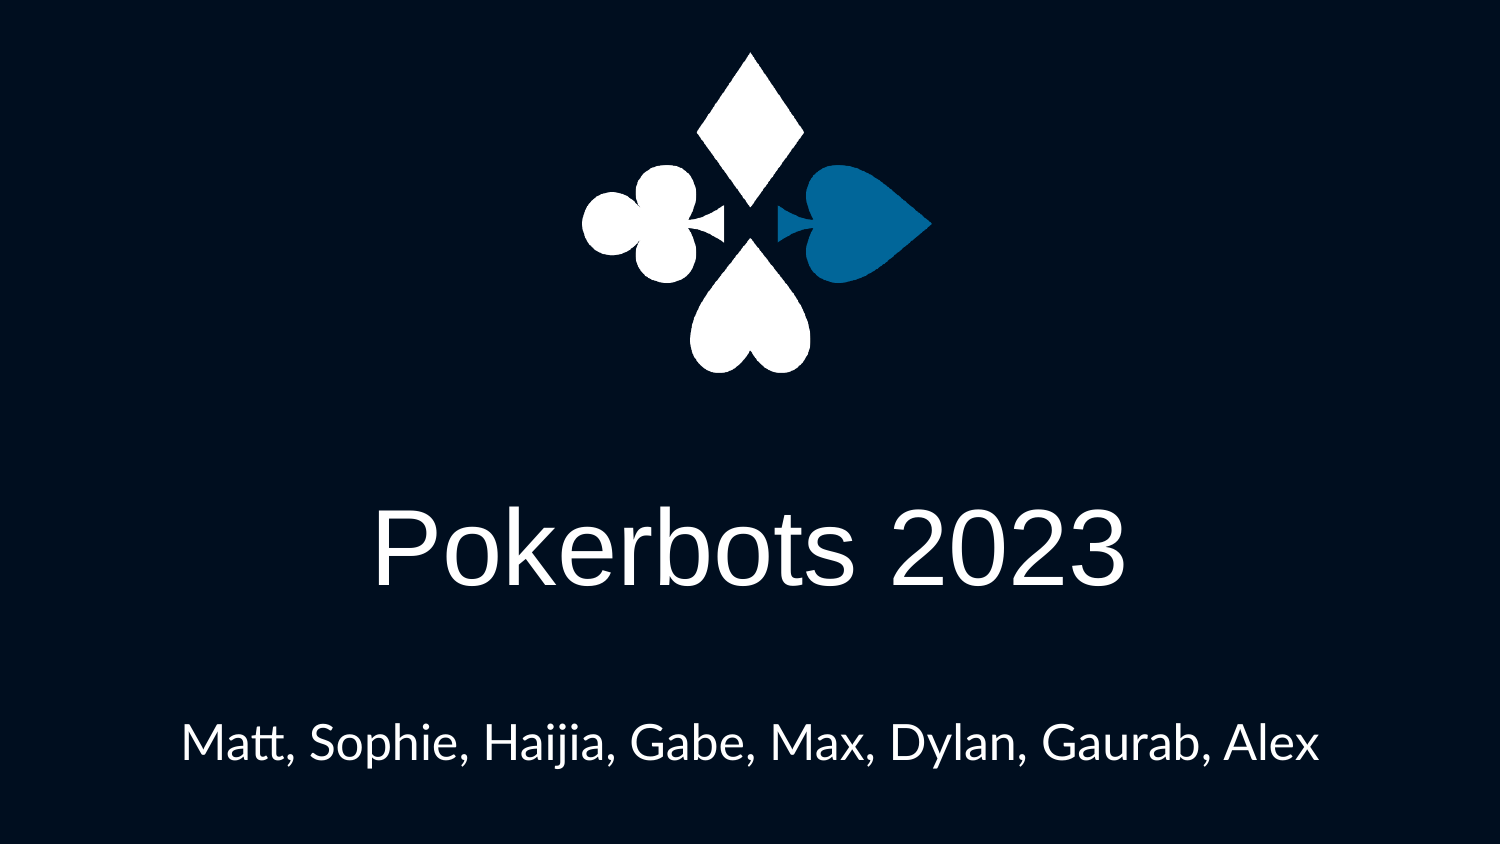

# Pokerbots 2023
Matt, Sophie, Haijia, Gabe, Max, Dylan, Gaurab, Alex